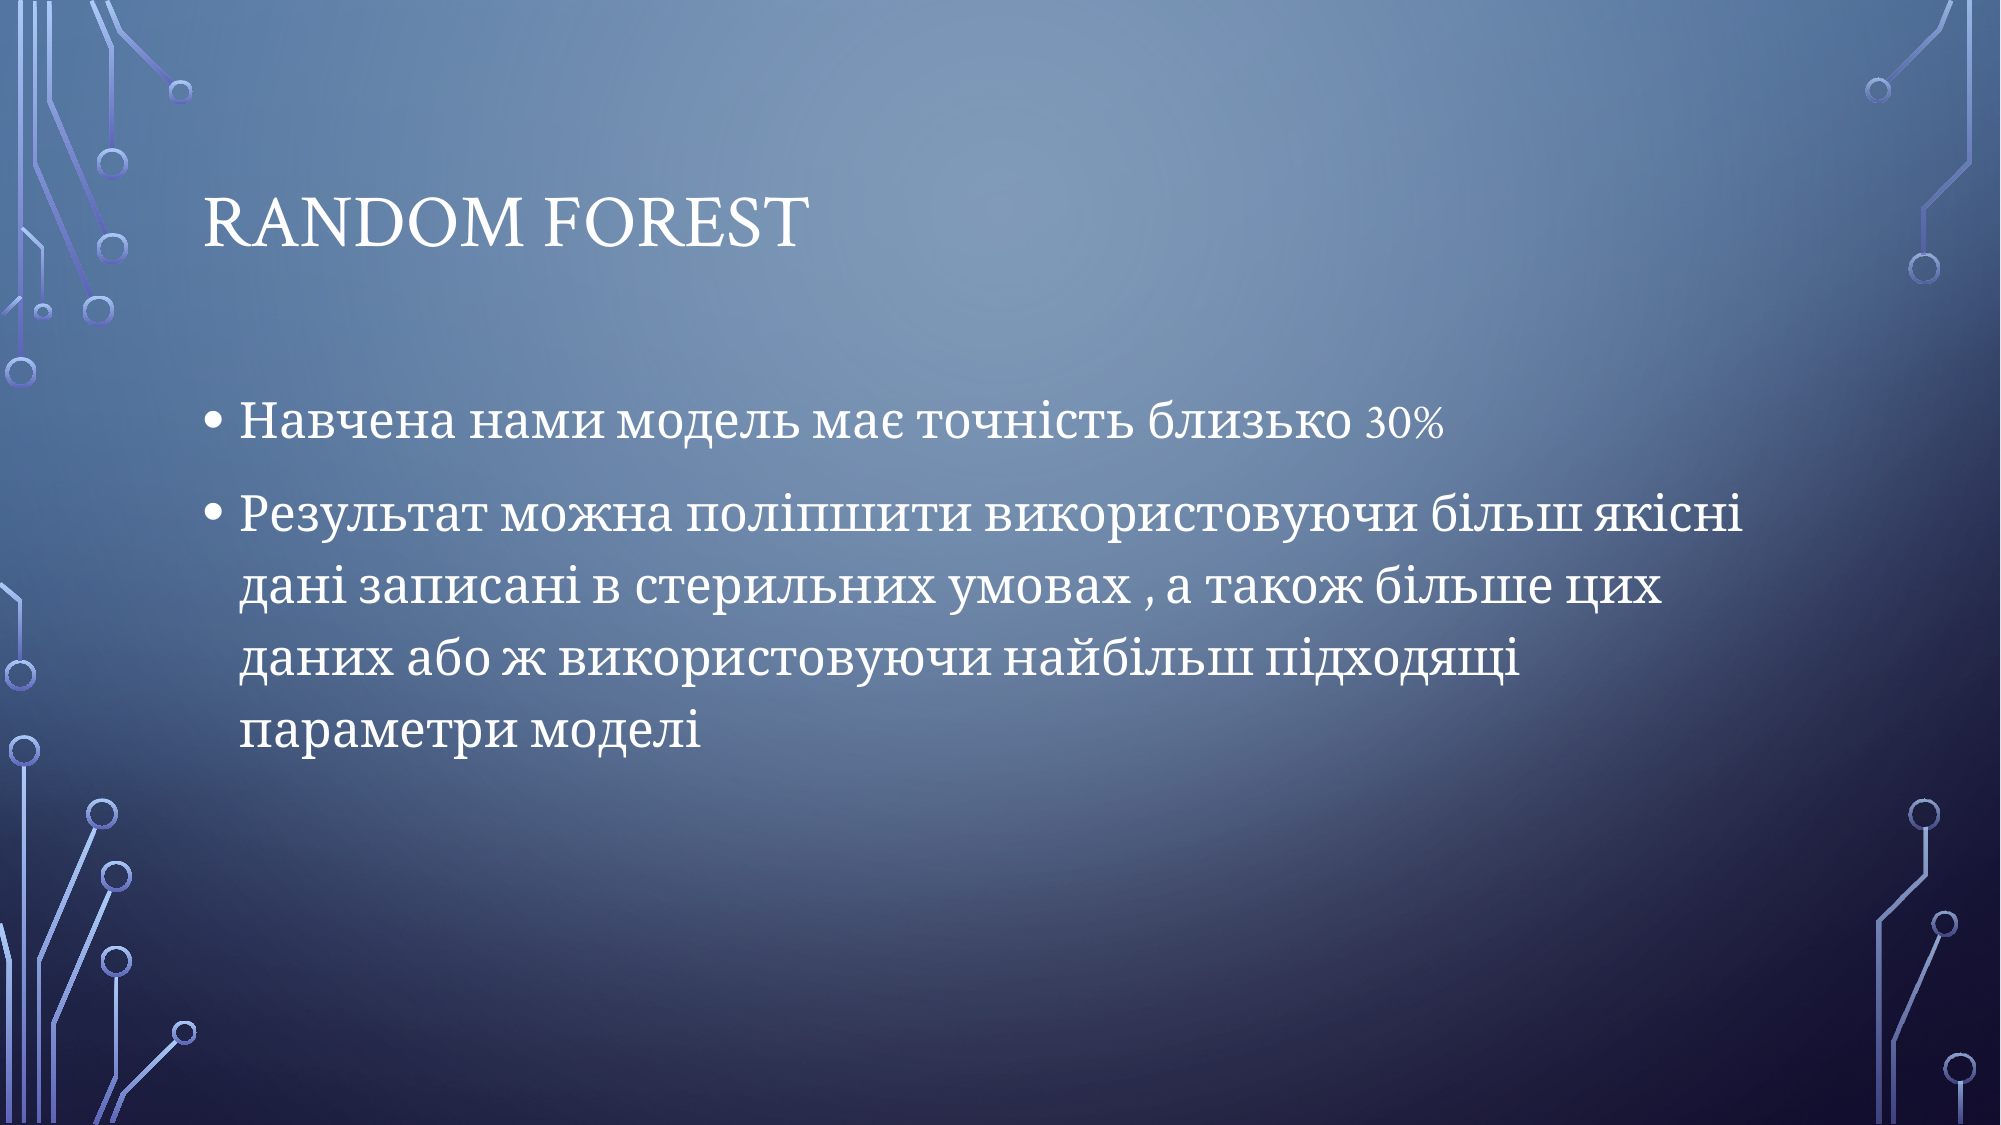

# Random Forest
Навчена нами модель має точність близько 30%
Результат можна поліпшити використовуючи більш якісні дані записані в стерильних умовах , а також більше цих даних або ж використовуючи найбільш підходящі параметри моделі